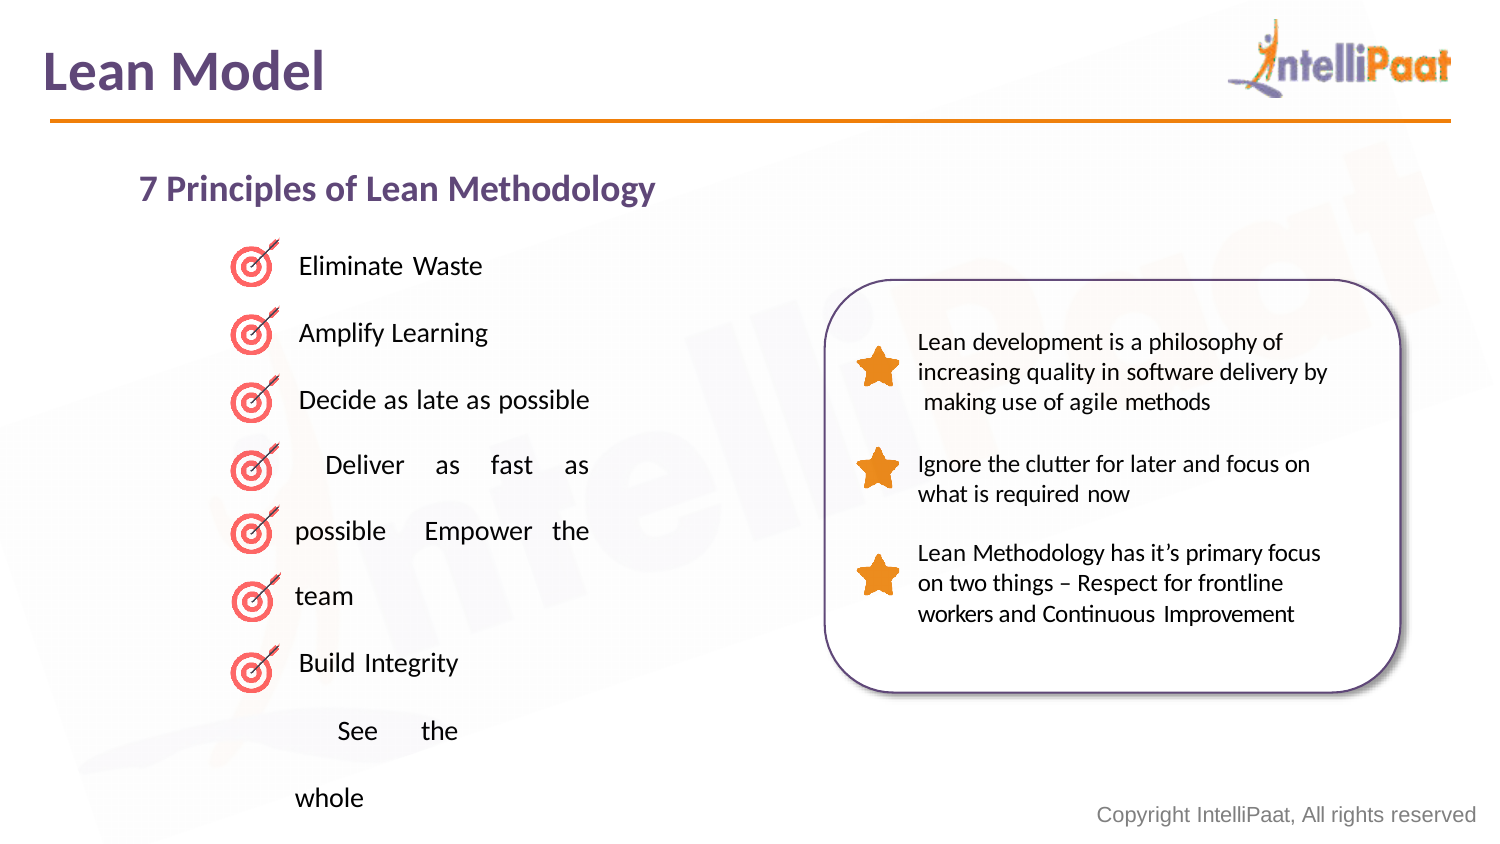

# Lean Model
7 Principles of Lean Methodology
Eliminate Waste  Amplify Learning
Decide as late as possible  Deliver as fast as possible  Empower the team
Build Integrity  See the whole

Lean development is a philosophy of  increasing quality in software delivery by  making use of agile methods

Ignore the clutter for later and focus on  what is required now

Lean Methodology has it’s primary focus  on two things – Respect for frontline  workers and Continuous Improvement

Copyright IntelliPaat, All rights reserved